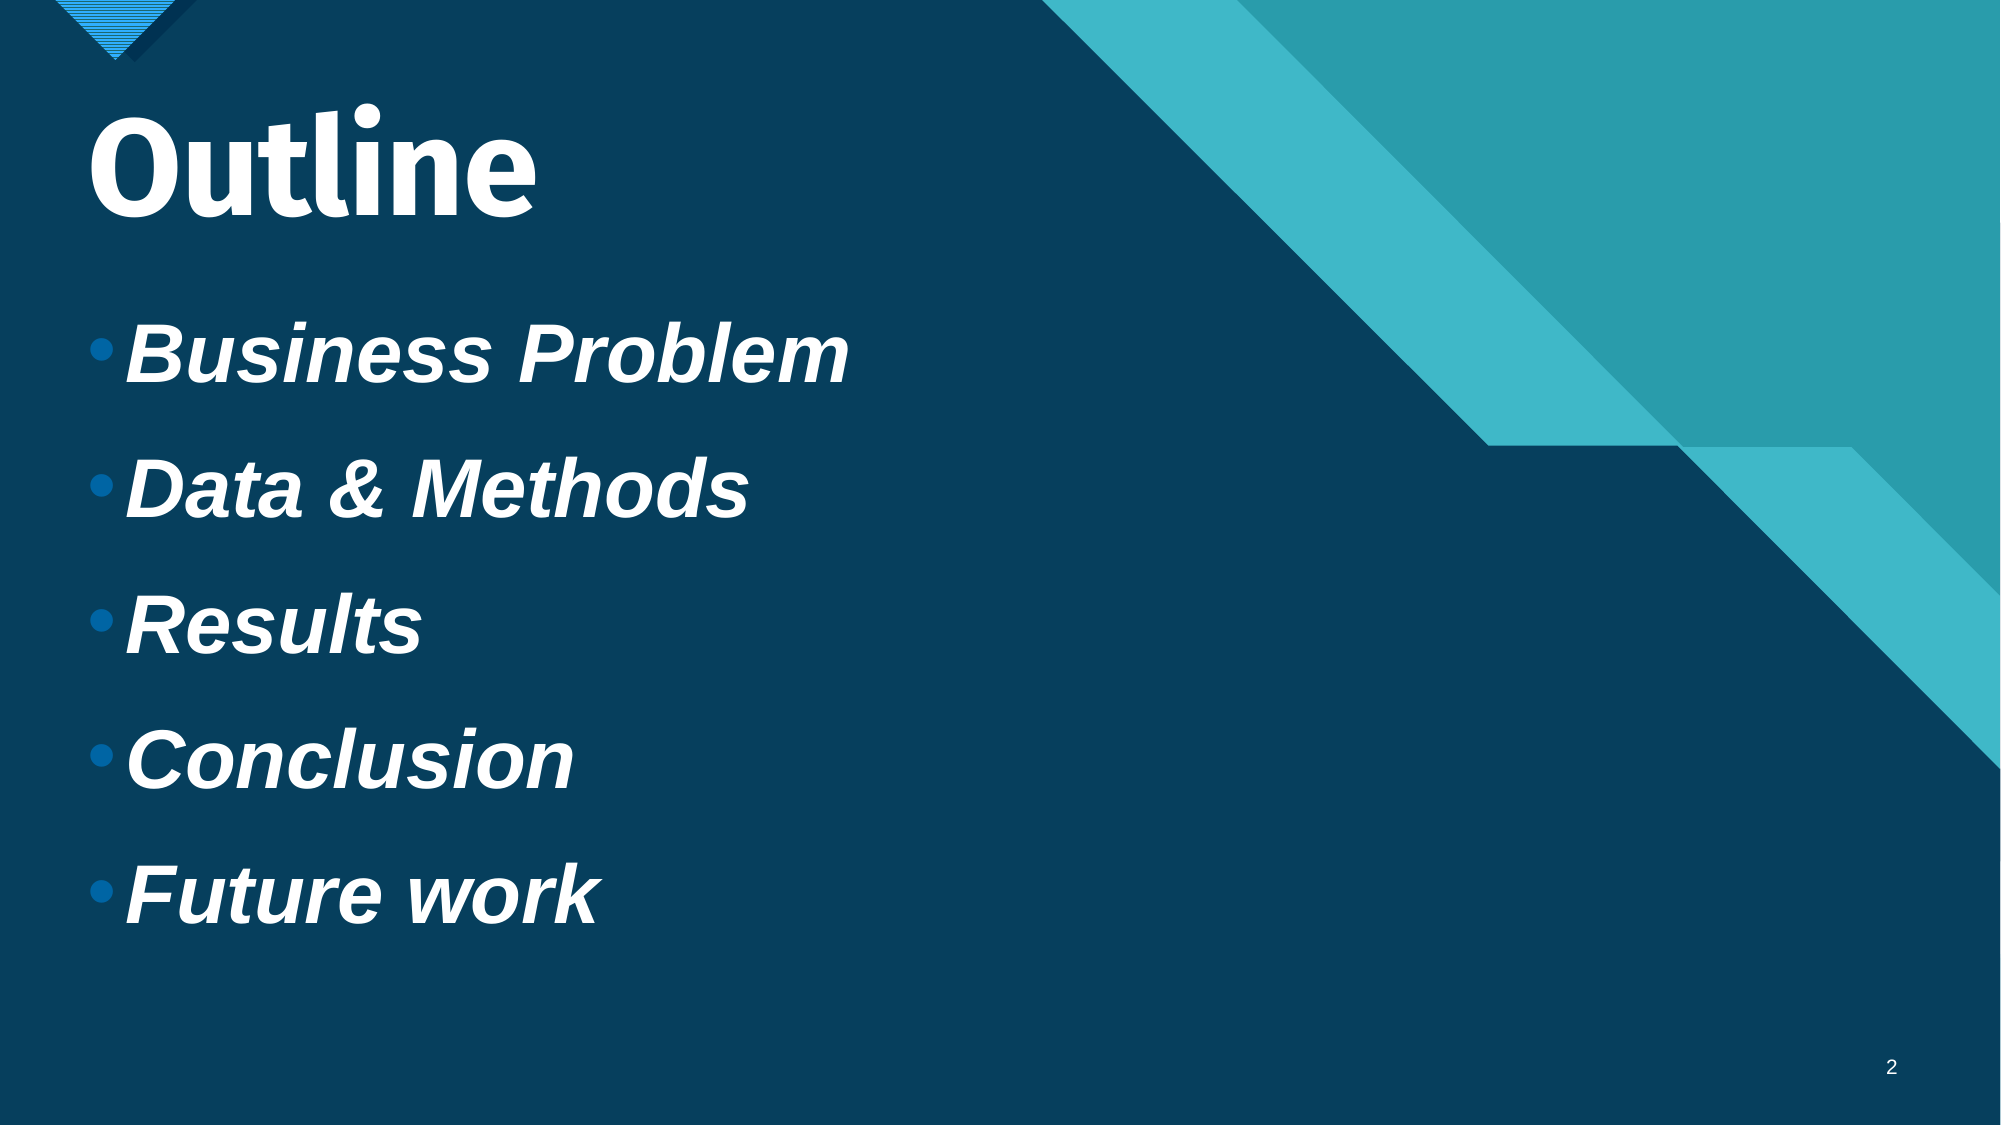

# Outline
Business Problem
Data & Methods
Results
Conclusion
Future work
2